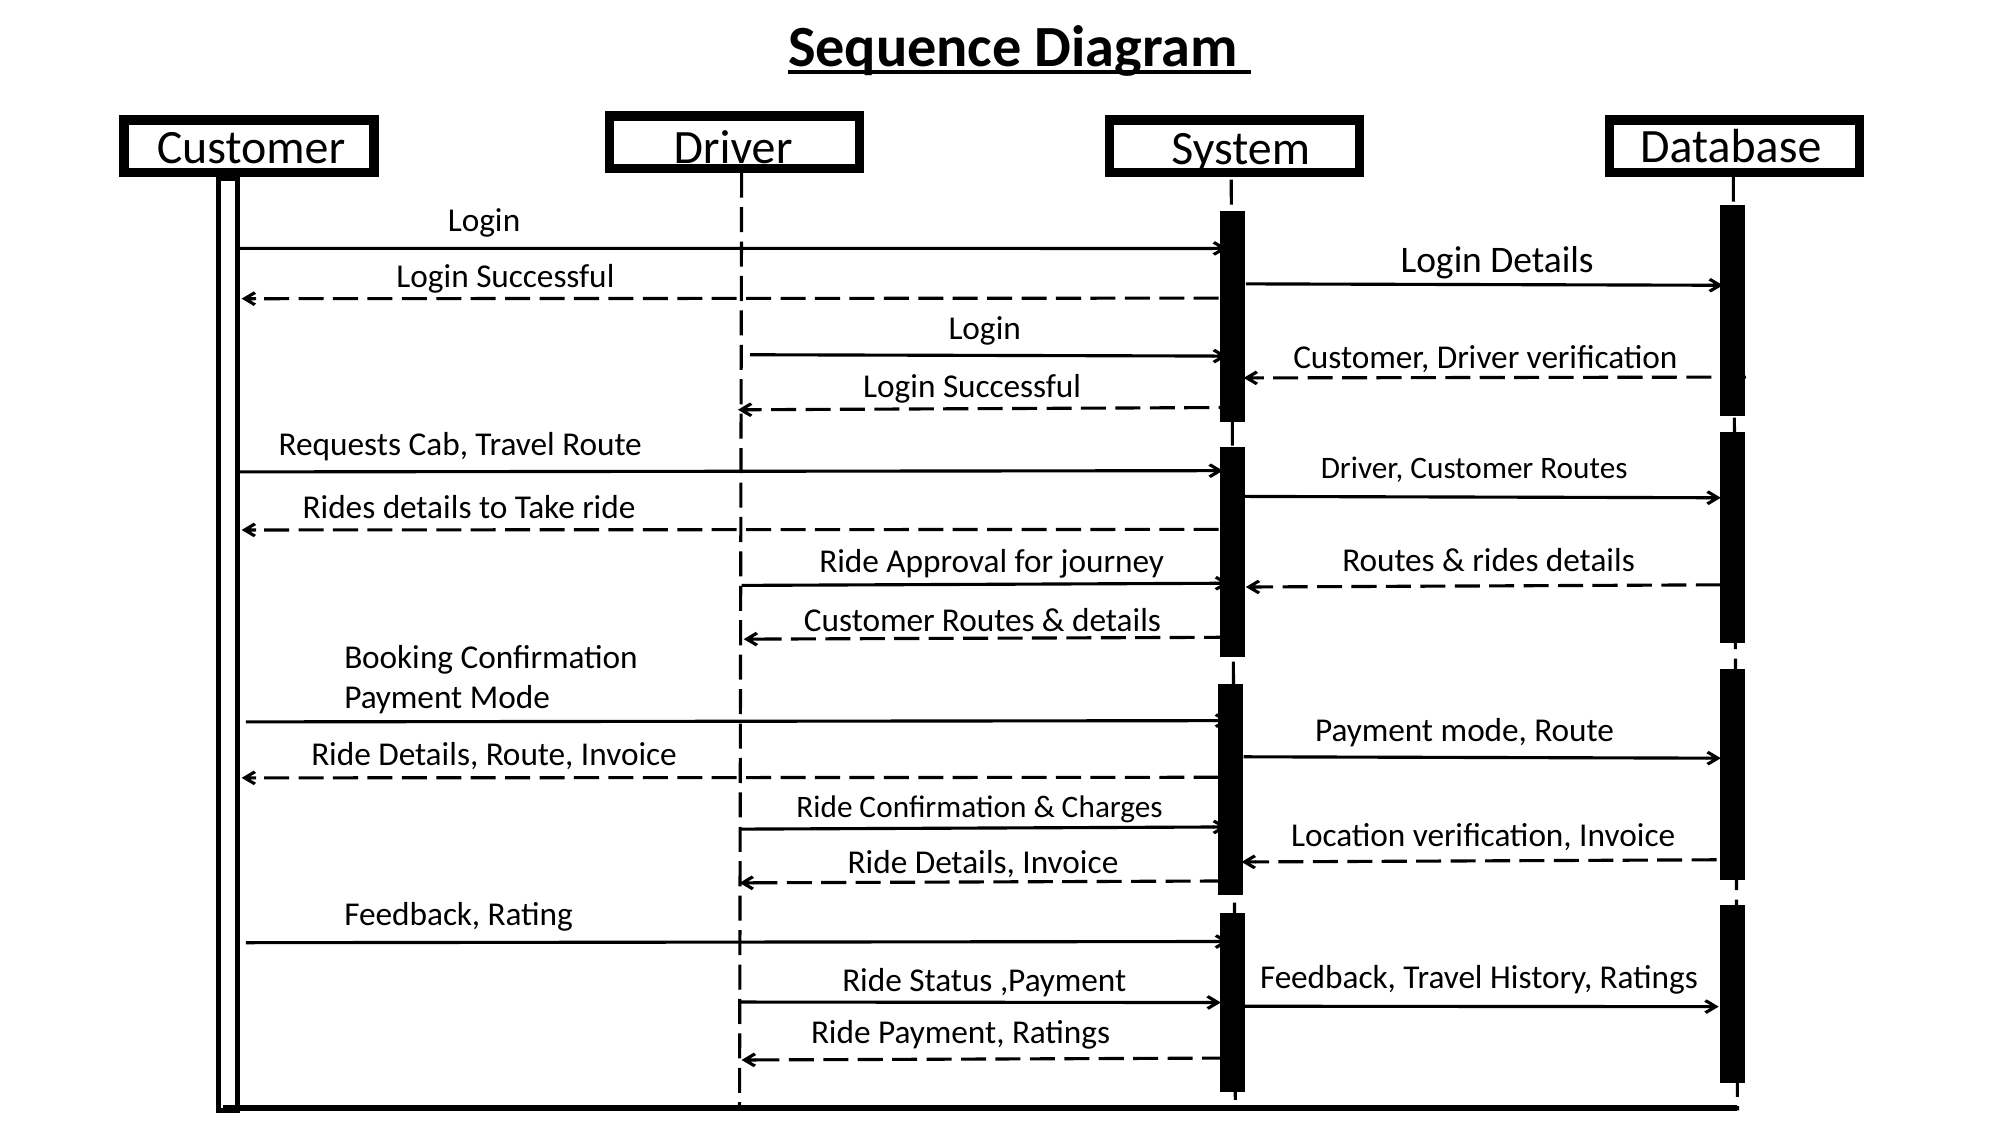

Sequence Diagram
Database
Customer
Driver
System

Login

Login Details

Login Successful
Login
Customer, Driver verification

Login Successful
Requests Cab, Travel Route

Driver, Customer Routes

Rides details to Take ride
Routes & rides details
Ride Approval for journey
 Customer Routes & details
Booking Confirmation
Payment Mode

Payment mode, Route
    Ride Details, Route, Invoice
Ride Confirmation & Charges
Location verification, Invoice
 Ride Details, Invoice
Feedback, Rating

Feedback, Travel History, Ratings
Ride Status ,Payment
Ride Payment, Ratings